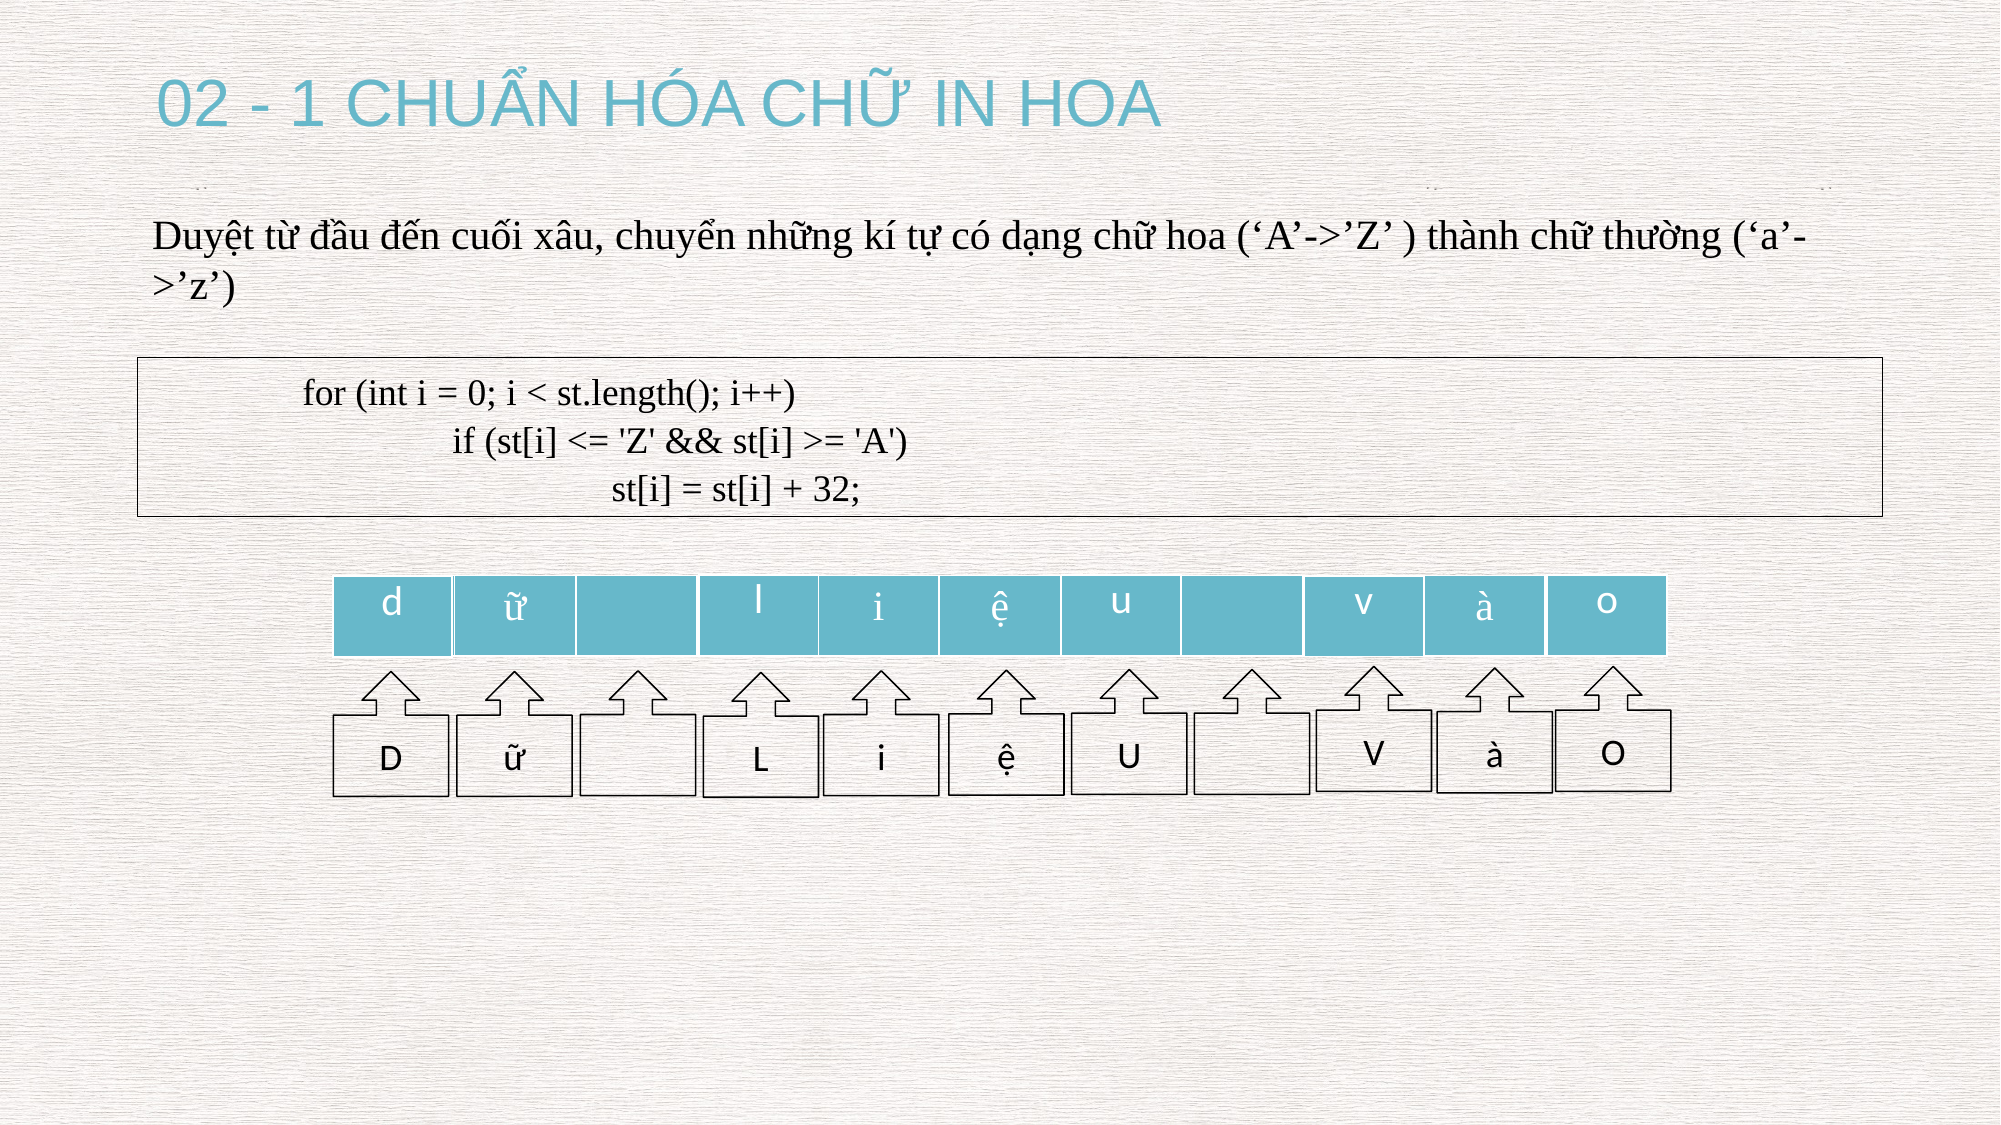

02 - 1 CHUẨN HÓA CHỮ IN HOA
Duyệt từ đầu đến cuối xâu, chuyển những kí tự có dạng chữ hoa (‘A’->’Z’ ) thành chữ thường (‘a’->’z’)
	for (int i = 0; i < st.length(); i++)
        		if (st[i] <= 'Z' && st[i] >= 'A')
           			 st[i] = st[i] + 32;
| u |
| --- |
| l |
| --- |
| o |
| --- |
| D | ữ |  | L | i | ệ | U |  | V | à | O |
| --- | --- | --- | --- | --- | --- | --- | --- | --- | --- | --- |
| v |
| --- |
| d |
| --- |
V
O
à
U

ệ

i
D
ữ
L